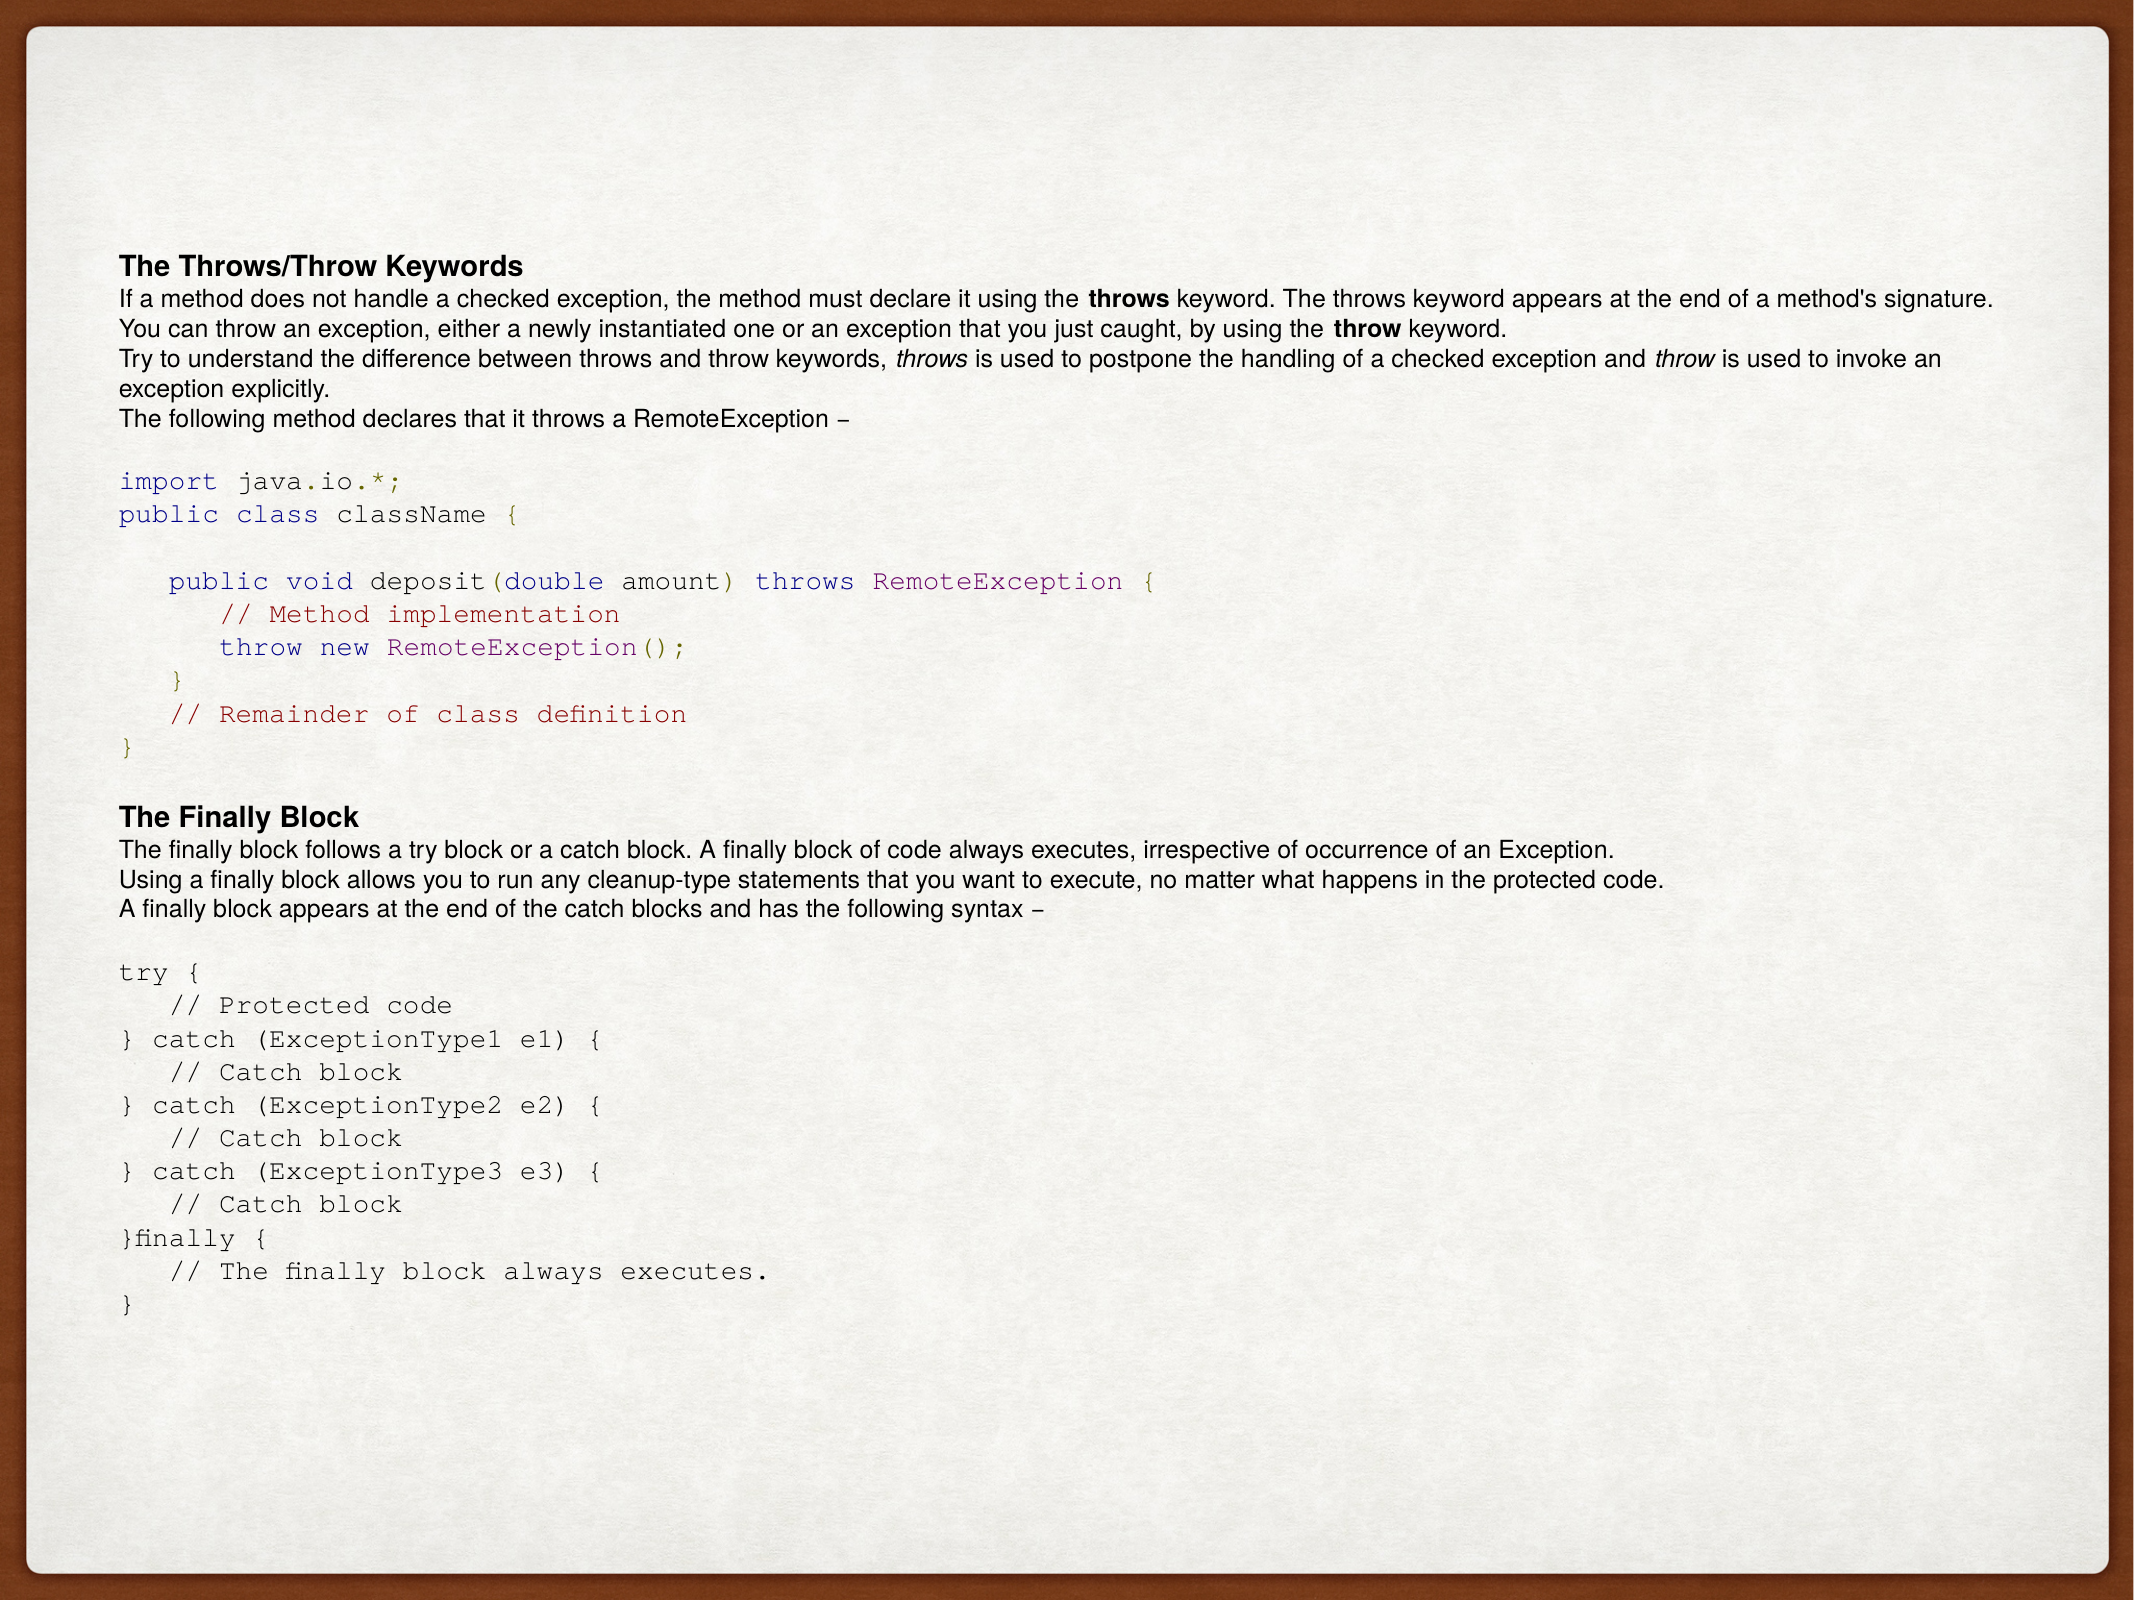

The Throws/Throw Keywords
If a method does not handle a checked exception, the method must declare it using the throws keyword. The throws keyword appears at the end of a method's signature.
You can throw an exception, either a newly instantiated one or an exception that you just caught, by using the throw keyword.
Try to understand the difference between throws and throw keywords, throws is used to postpone the handling of a checked exception and throw is used to invoke an exception explicitly.
The following method declares that it throws a RemoteException −

import java.io.*;
public class className {

   public void deposit(double amount) throws RemoteException {
      // Method implementation
      throw new RemoteException();
   }
   // Remainder of class definition
}

The Finally Block
The finally block follows a try block or a catch block. A finally block of code always executes, irrespective of occurrence of an Exception.
Using a finally block allows you to run any cleanup-type statements that you want to execute, no matter what happens in the protected code.
A finally block appears at the end of the catch blocks and has the following syntax −

try {
   // Protected code
} catch (ExceptionType1 e1) {
   // Catch block
} catch (ExceptionType2 e2) {
   // Catch block
} catch (ExceptionType3 e3) {
   // Catch block
}finally {
   // The finally block always executes.
}